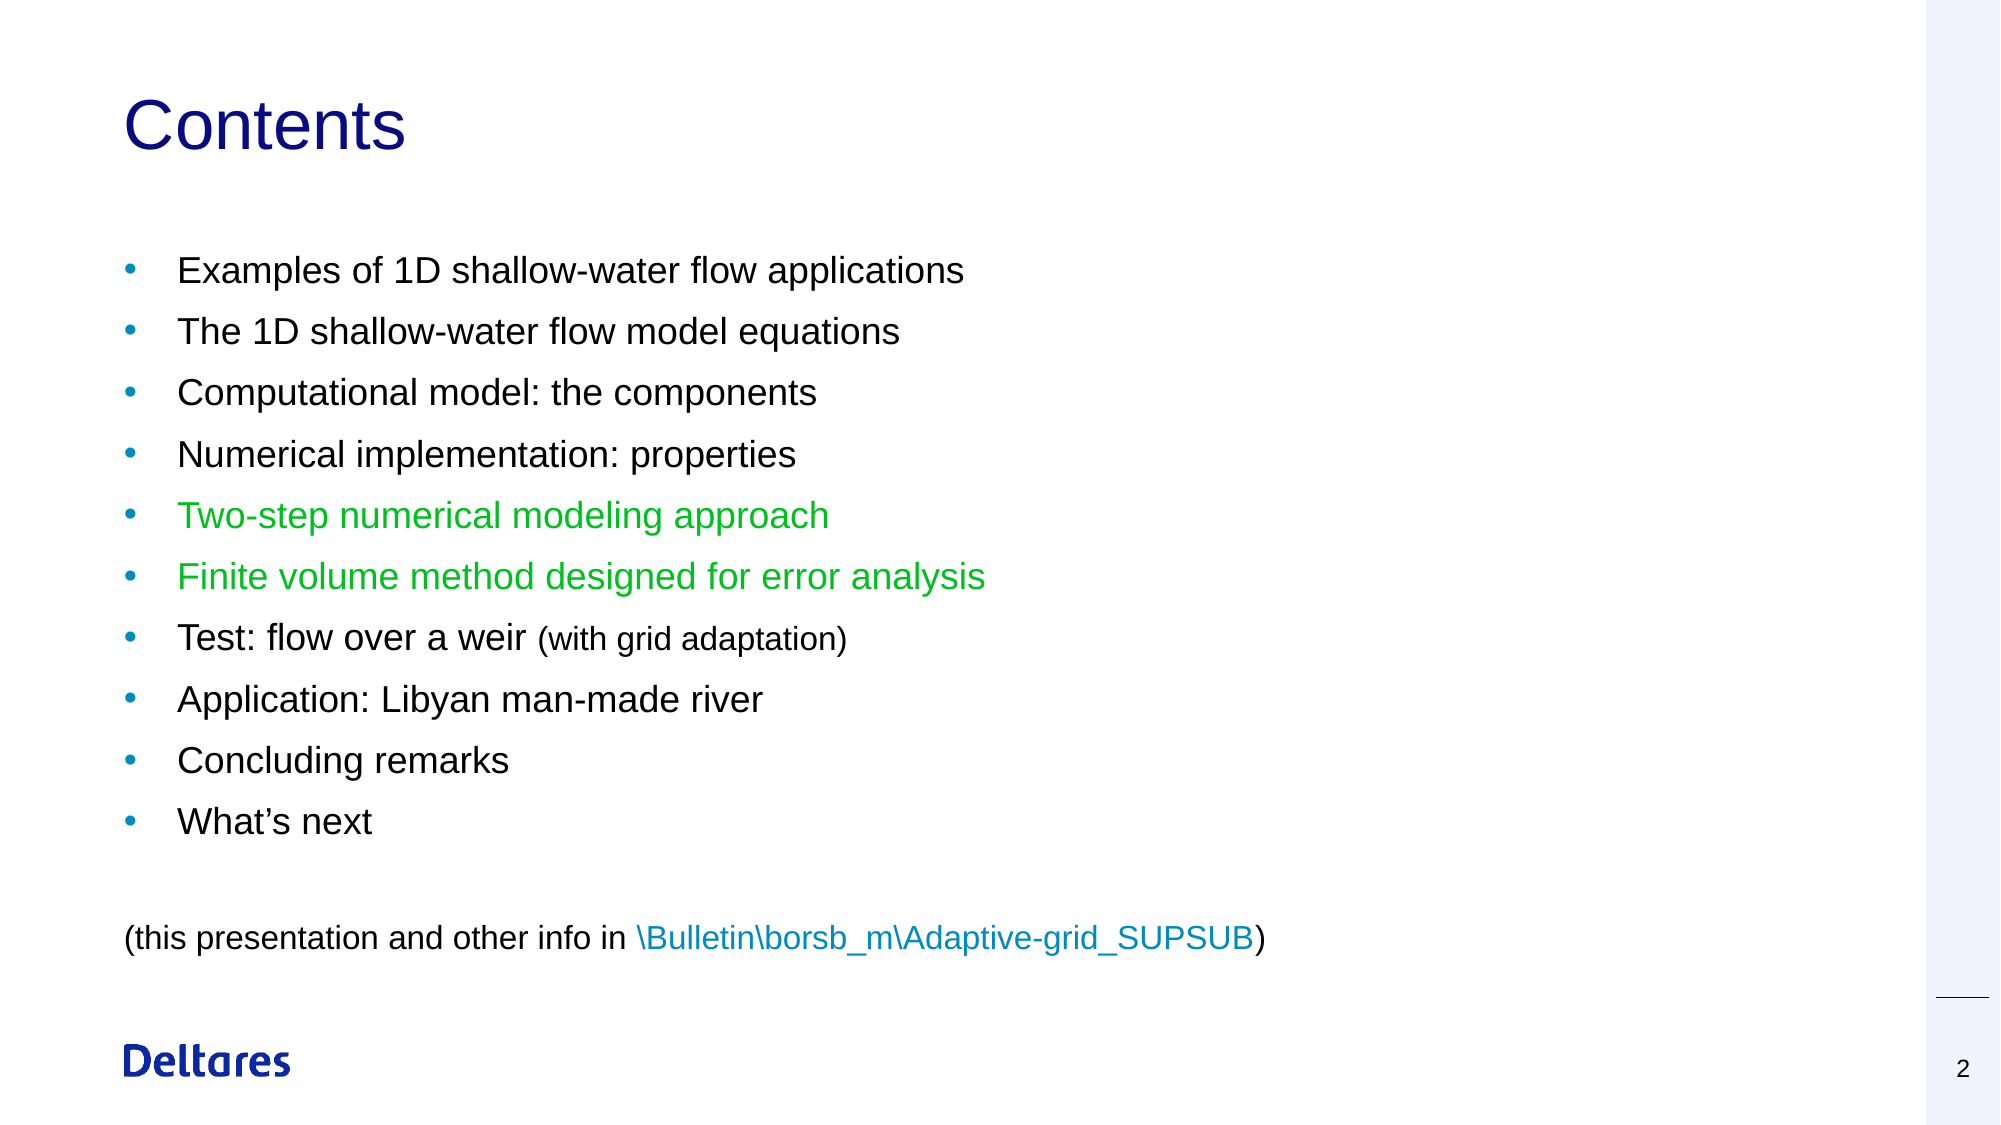

# Contents
Examples of 1D shallow-water flow applications
The 1D shallow-water flow model equations
Computational model: the components
Numerical implementation: properties
Two-step numerical modeling approach
Finite volume method designed for error analysis
Test: flow over a weir (with grid adaptation)
Application: Libyan man-made river
Concluding remarks
What’s next

(this presentation and other info in \Bulletin\borsb_m\Adaptive-grid_SUPSUB)
2